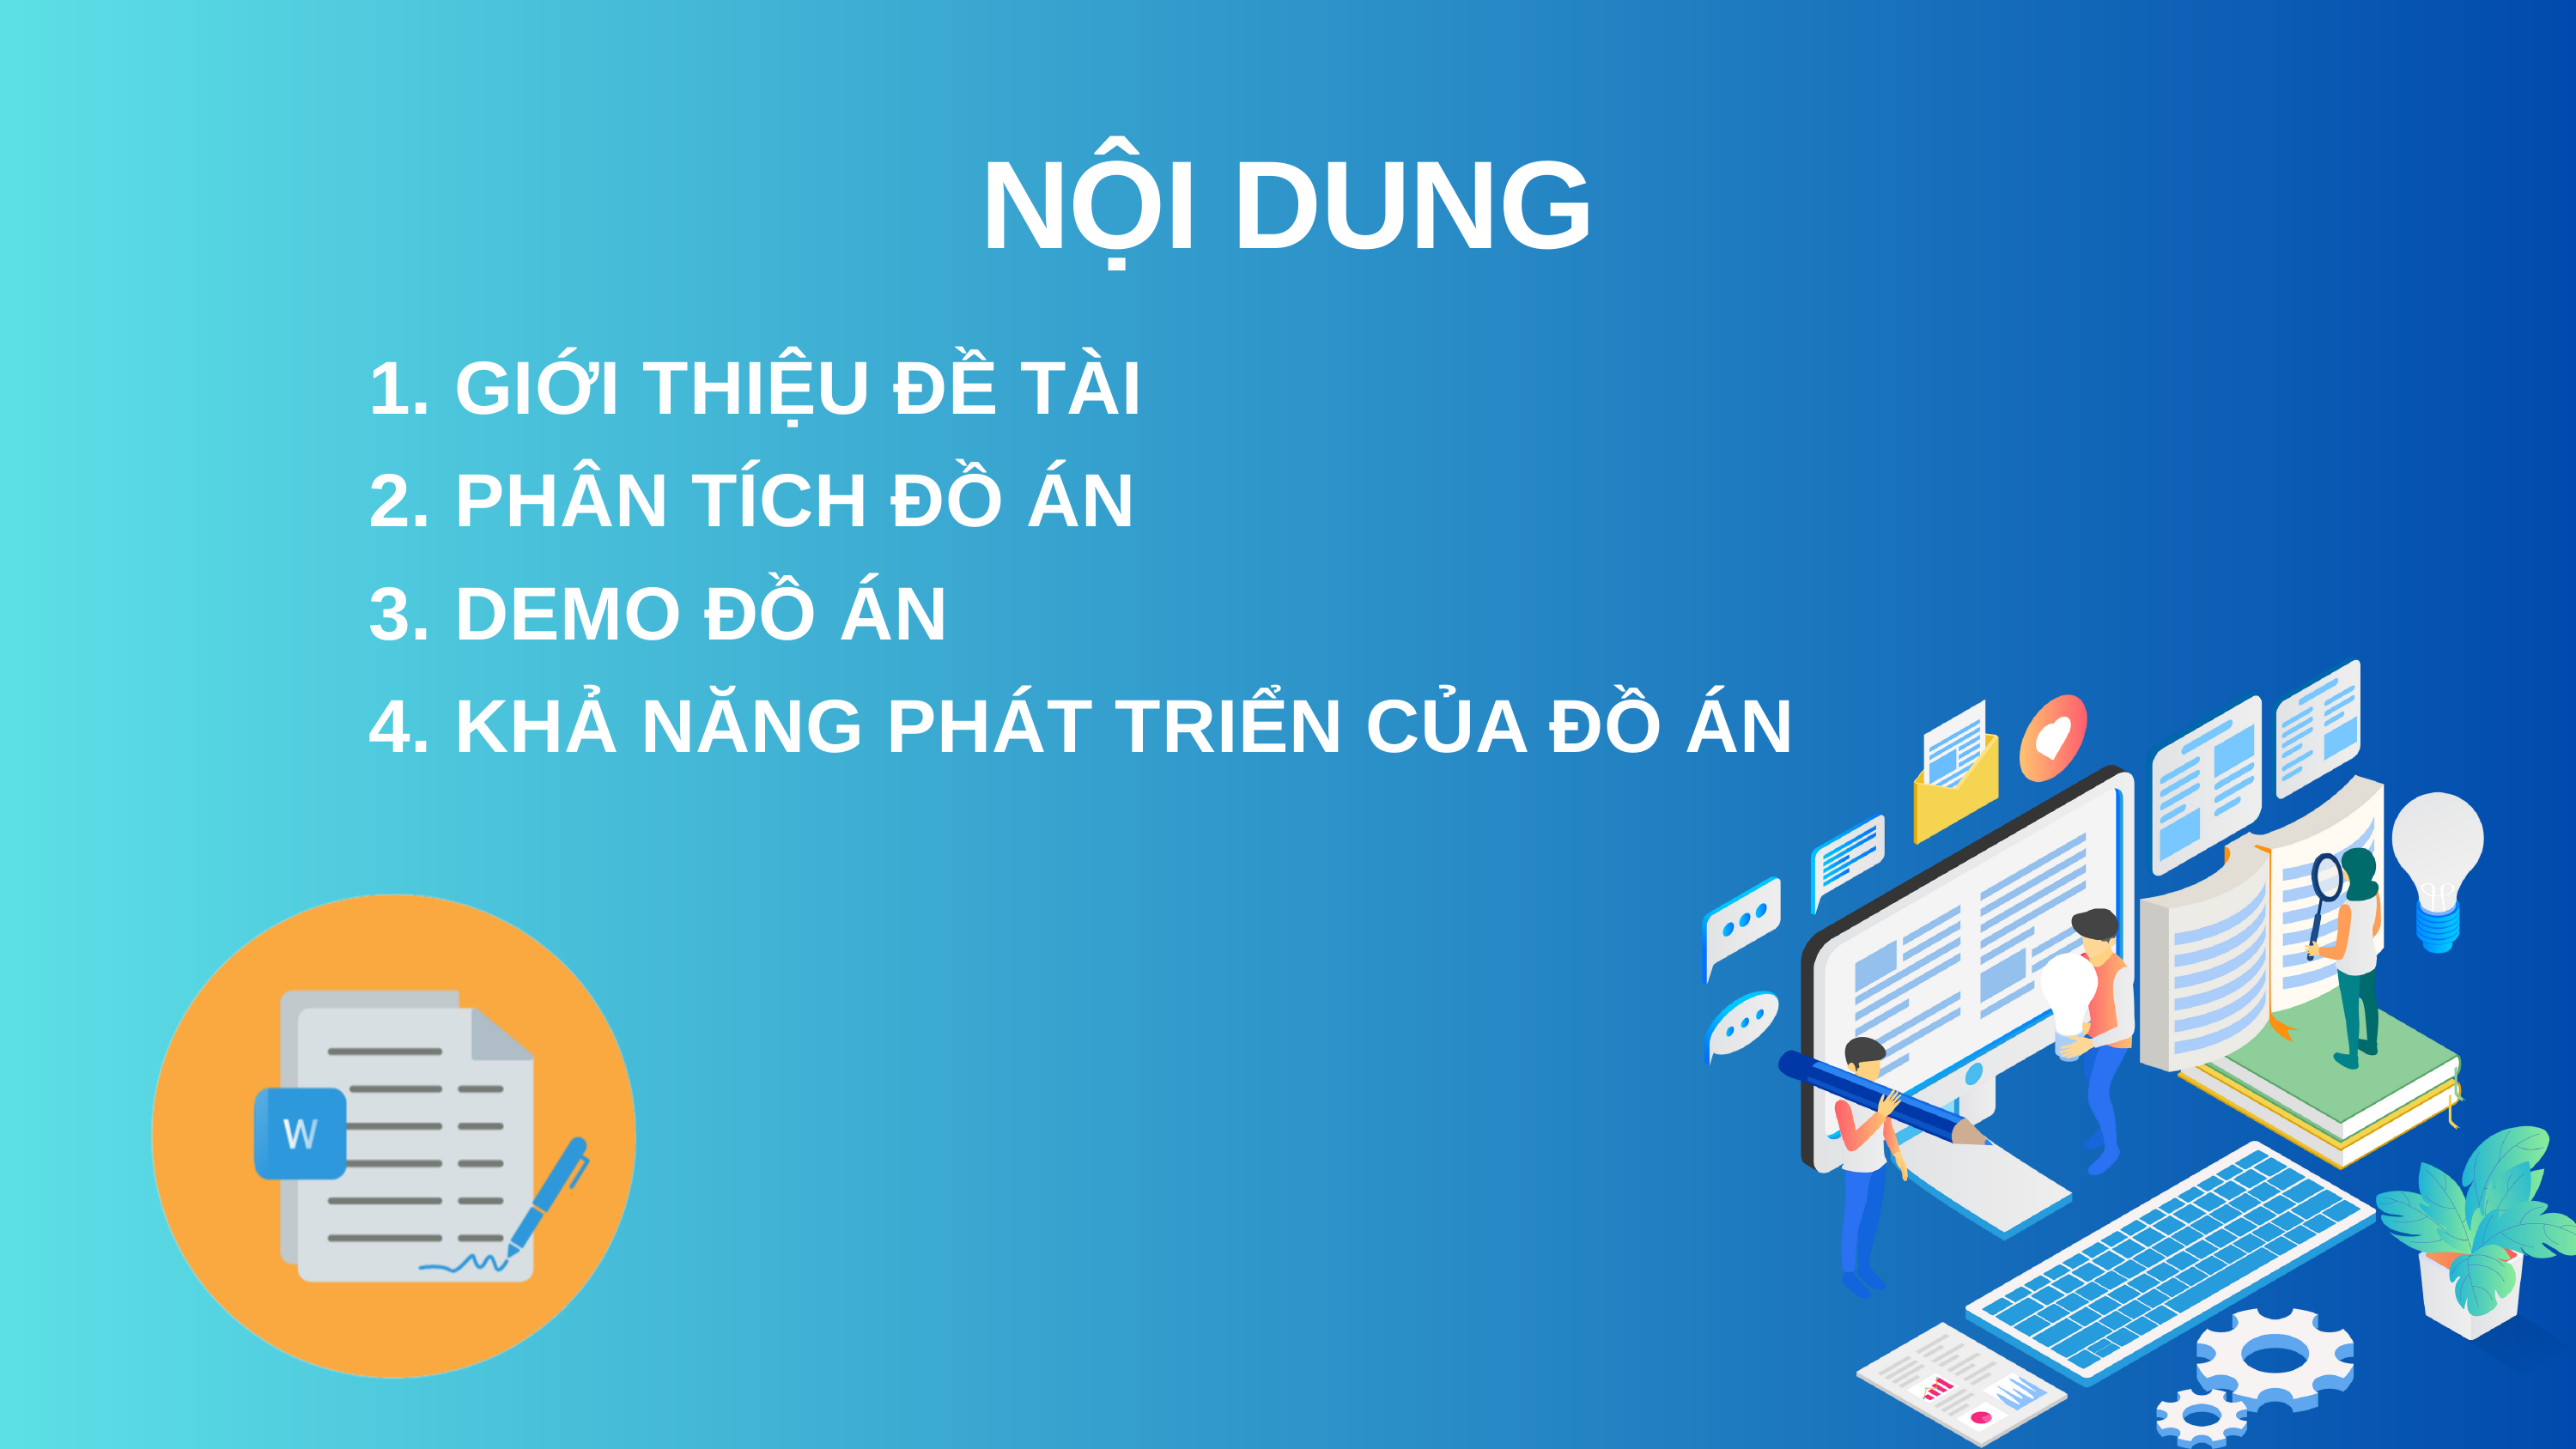

NỘI DUNG
 GIỚI THIỆU ĐỀ TÀI
 PHÂN TÍCH ĐỒ ÁN
 DEMO ĐỒ ÁN
 KHẢ NĂNG PHÁT TRIỂN CỦA ĐỒ ÁN